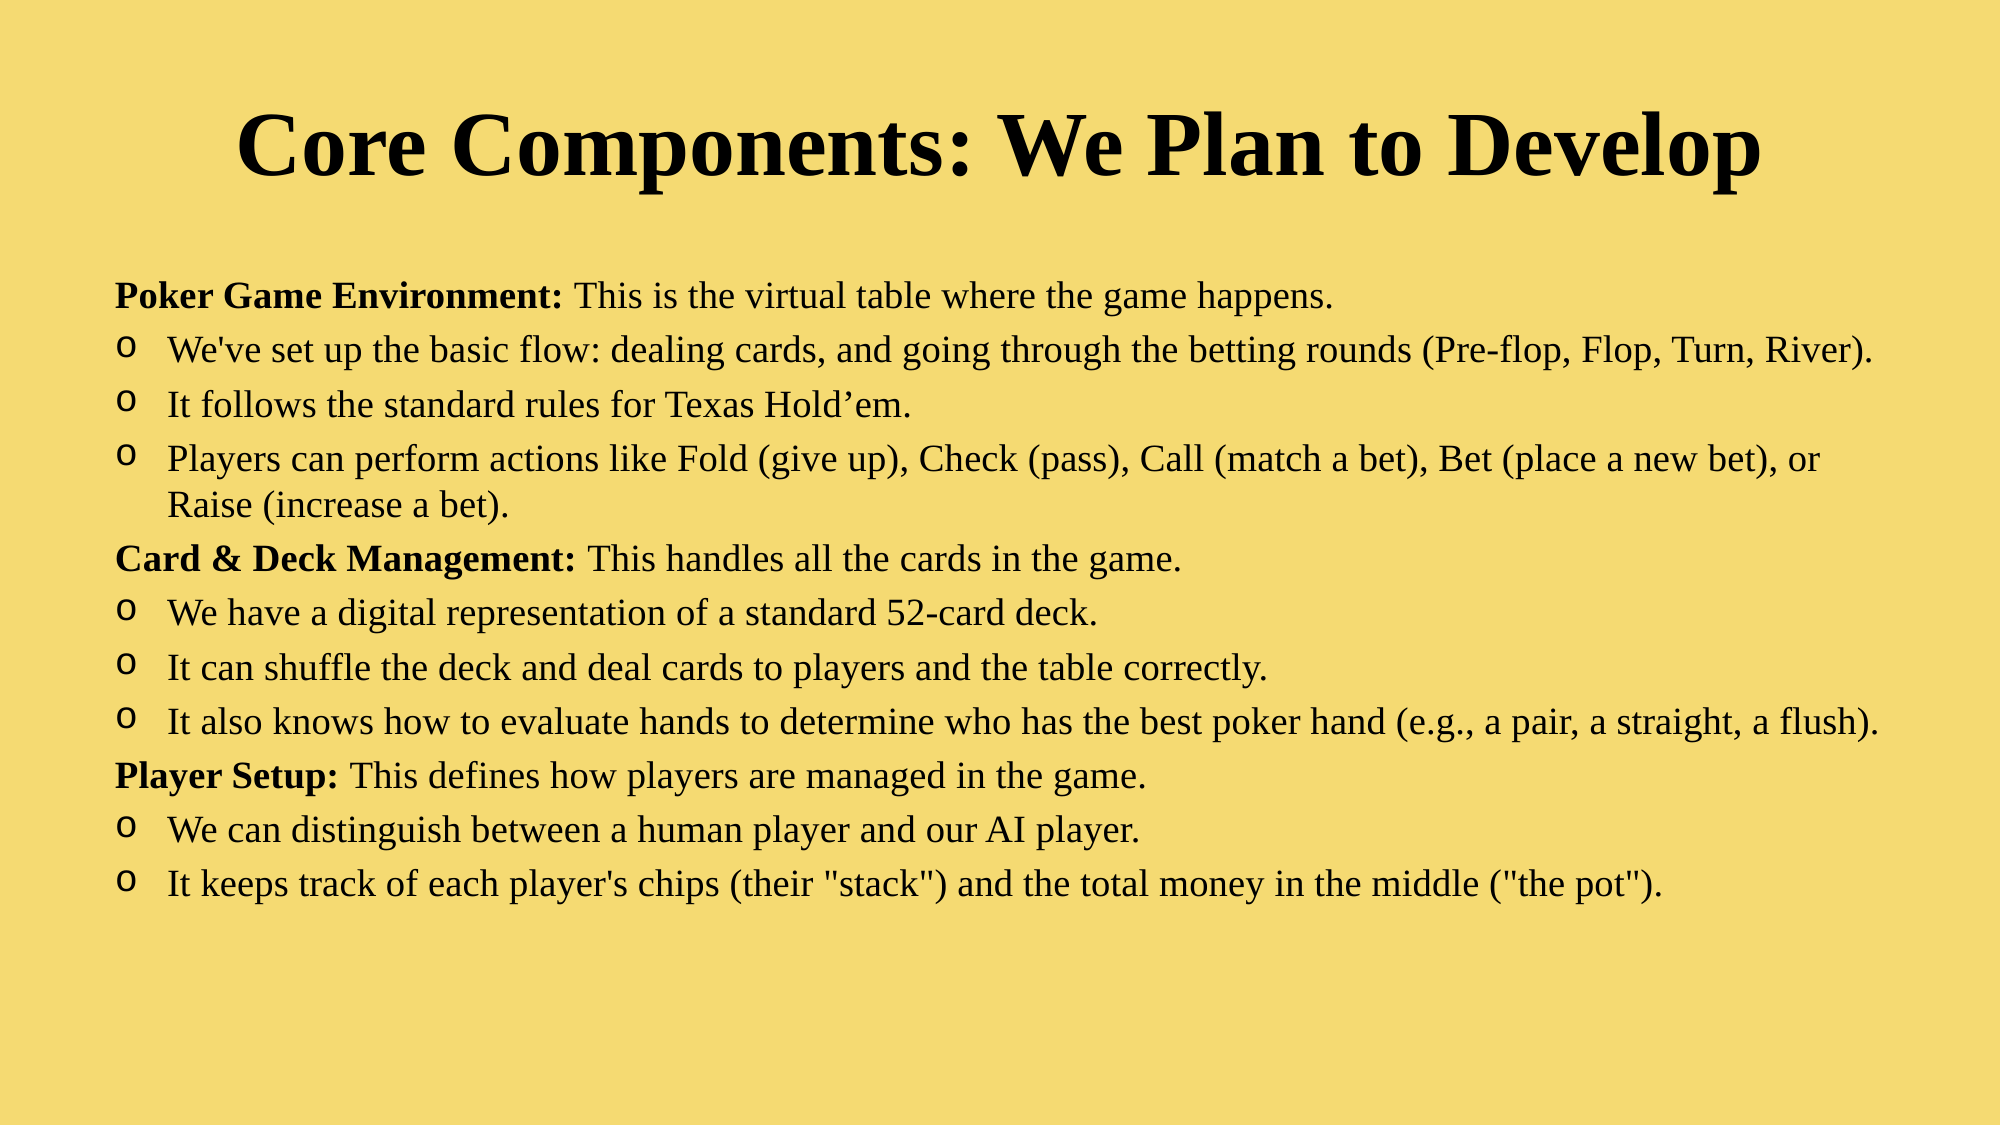

# Core Components: We Plan to Develop
Poker Game Environment: This is the virtual table where the game happens.
We've set up the basic flow: dealing cards, and going through the betting rounds (Pre-flop, Flop, Turn, River).
It follows the standard rules for Texas Hold’em.
Players can perform actions like Fold (give up), Check (pass), Call (match a bet), Bet (place a new bet), or Raise (increase a bet).
Card & Deck Management: This handles all the cards in the game.
We have a digital representation of a standard 52-card deck.
It can shuffle the deck and deal cards to players and the table correctly.
It also knows how to evaluate hands to determine who has the best poker hand (e.g., a pair, a straight, a flush).
Player Setup: This defines how players are managed in the game.
We can distinguish between a human player and our AI player.
It keeps track of each player's chips (their "stack") and the total money in the middle ("the pot").